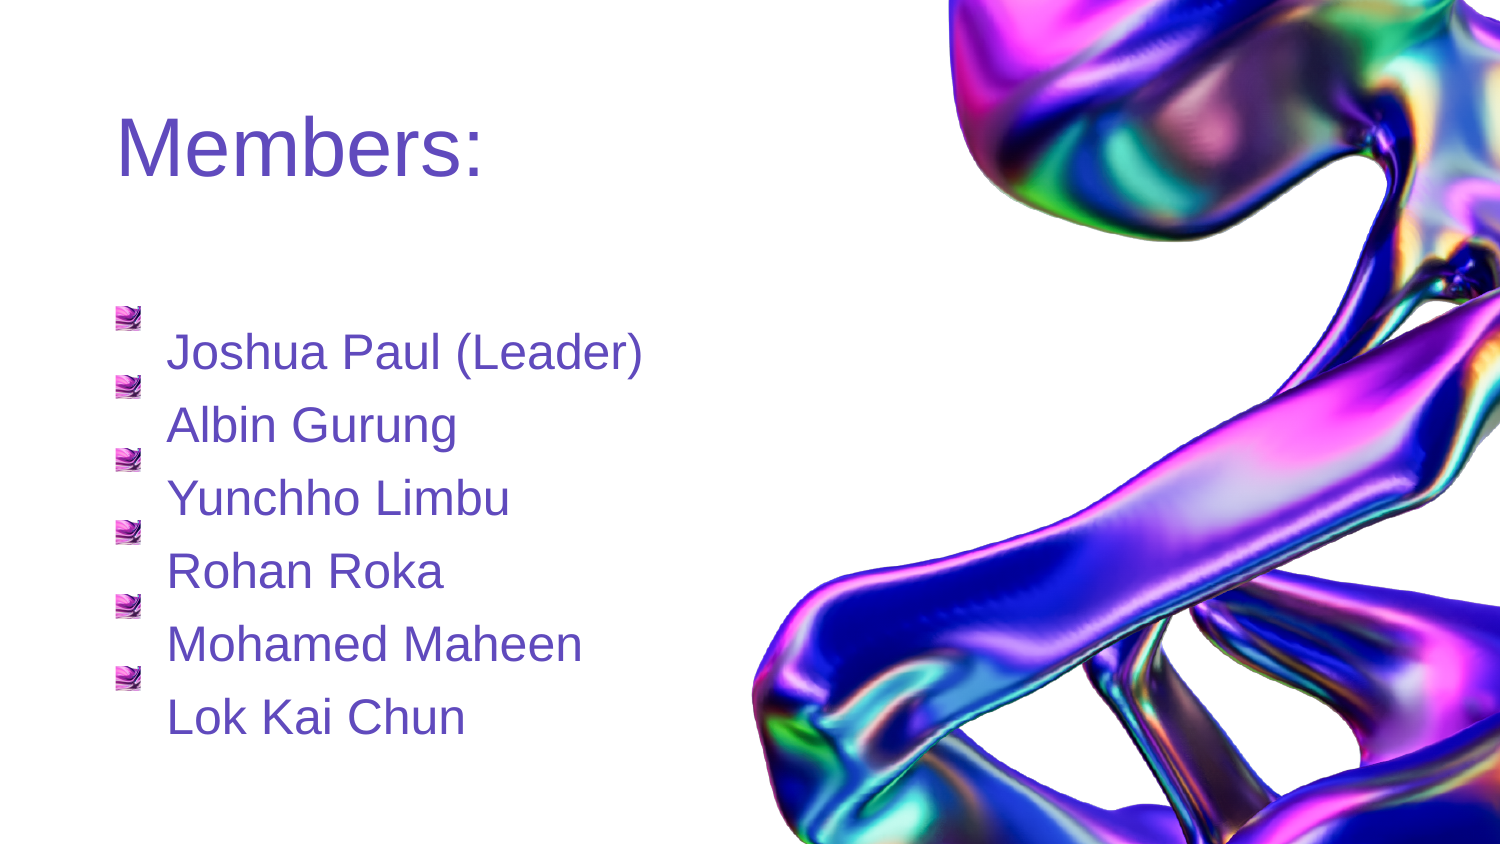

Members:
Joshua Paul (Leader)

Albin Gurung

Yunchho Limbu

Rohan Roka

Mohamed Maheen

Lok Kai Chun